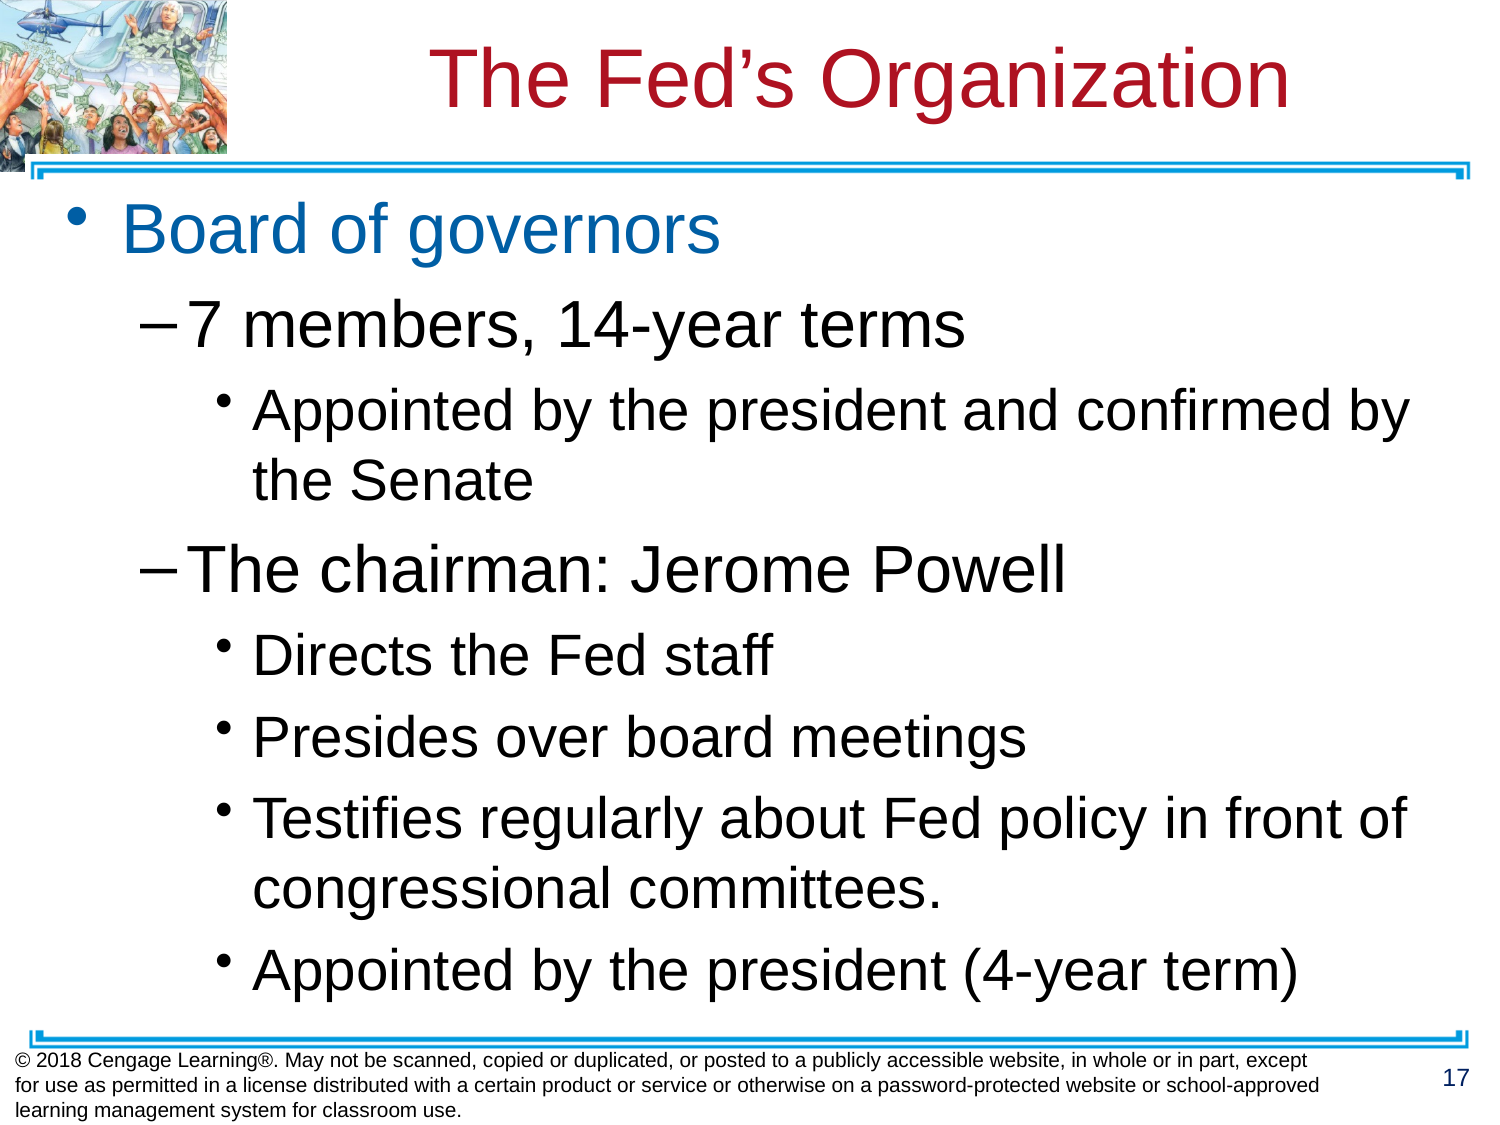

# The Fed’s Organization
Board of governors
7 members, 14-year terms
Appointed by the president and confirmed by the Senate
The chairman: Jerome Powell
Directs the Fed staff
Presides over board meetings
Testifies regularly about Fed policy in front of congressional committees.
Appointed by the president (4-year term)
© 2018 Cengage Learning®. May not be scanned, copied or duplicated, or posted to a publicly accessible website, in whole or in part, except for use as permitted in a license distributed with a certain product or service or otherwise on a password-protected website or school-approved learning management system for classroom use.
17